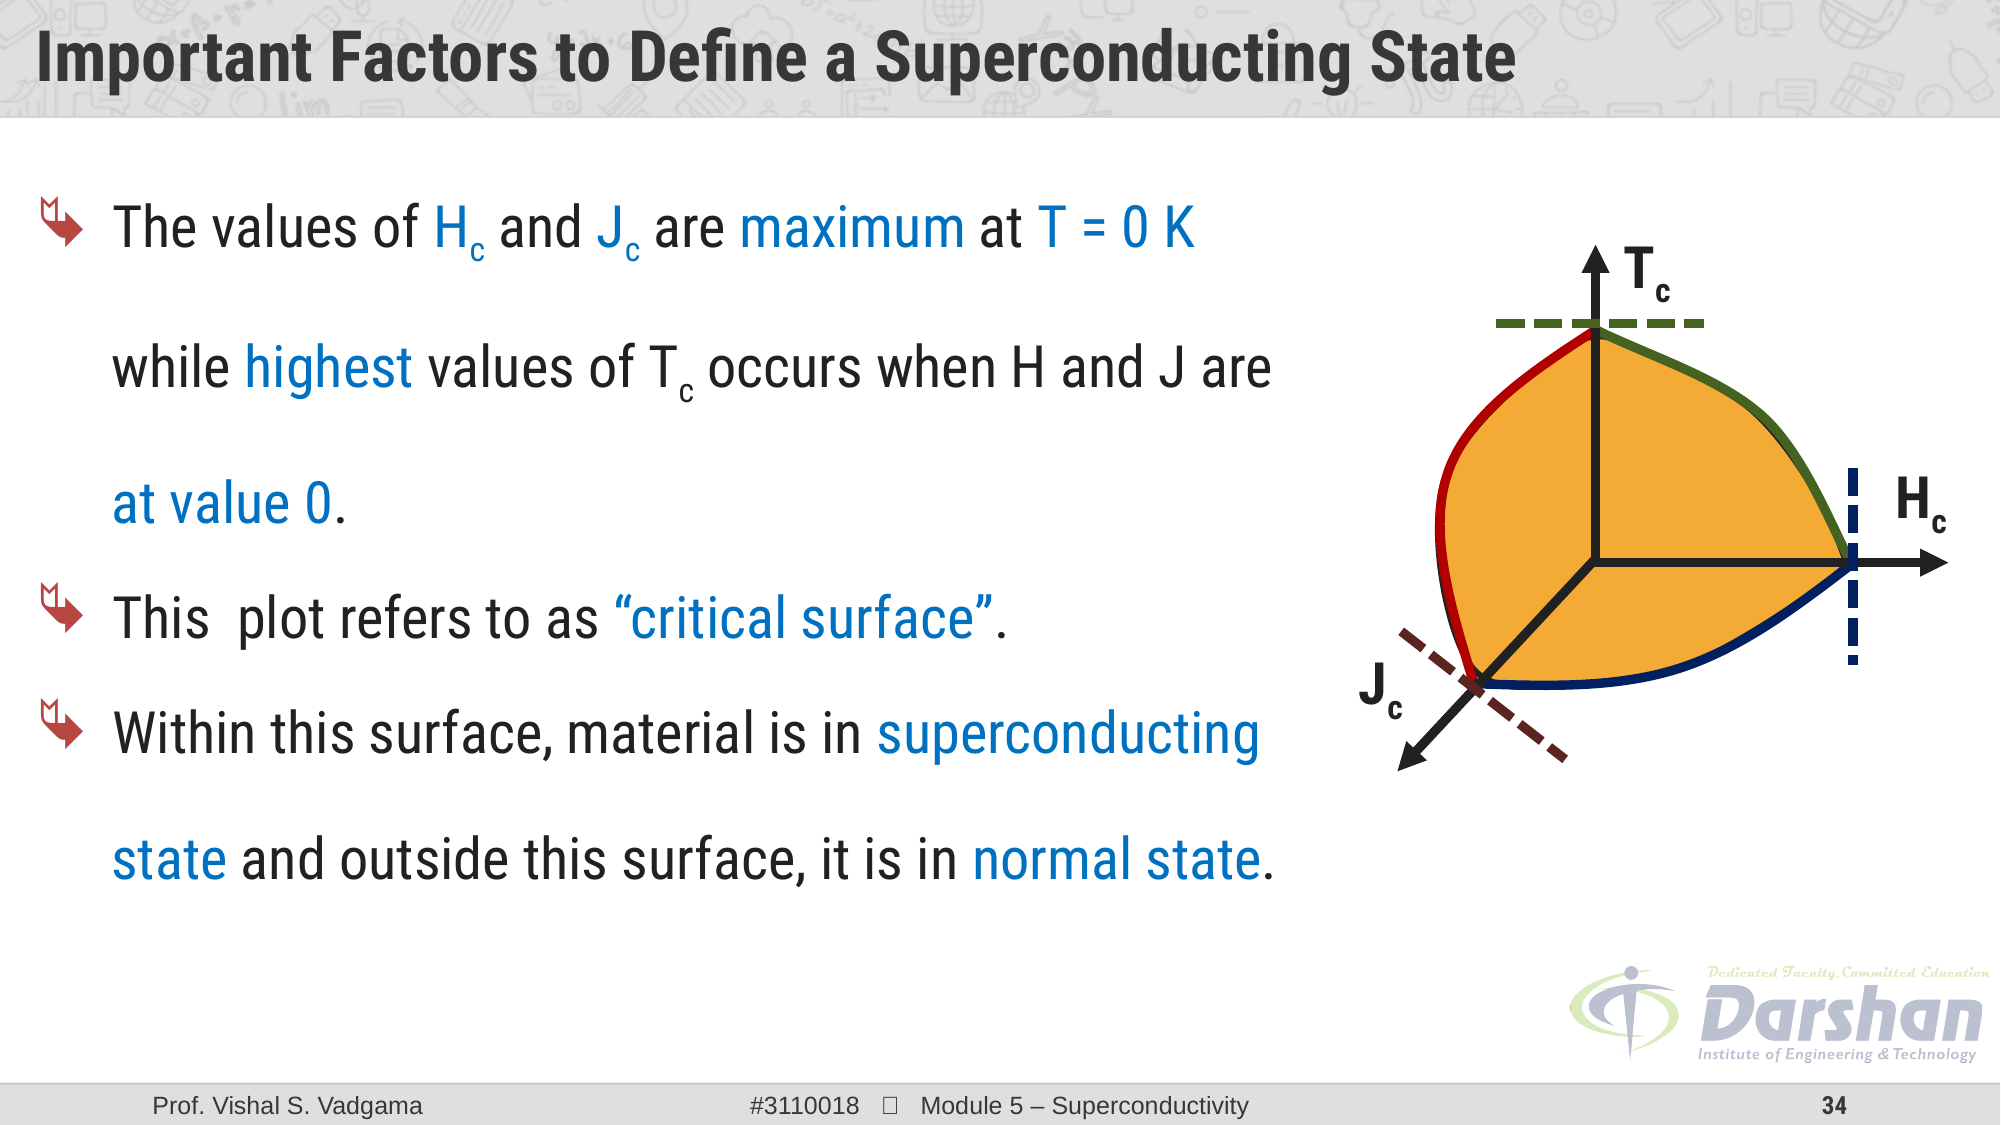

# Important Factors to Define a Superconducting State
The values of Hc and Jc are maximum at T = 0 K
while highest values of Tc occurs when H and J are
at value 0.
This  plot refers to as “critical surface”.
Within this surface, material is in superconducting
state and outside this surface, it is in normal state.
Tc

Hc

Jc